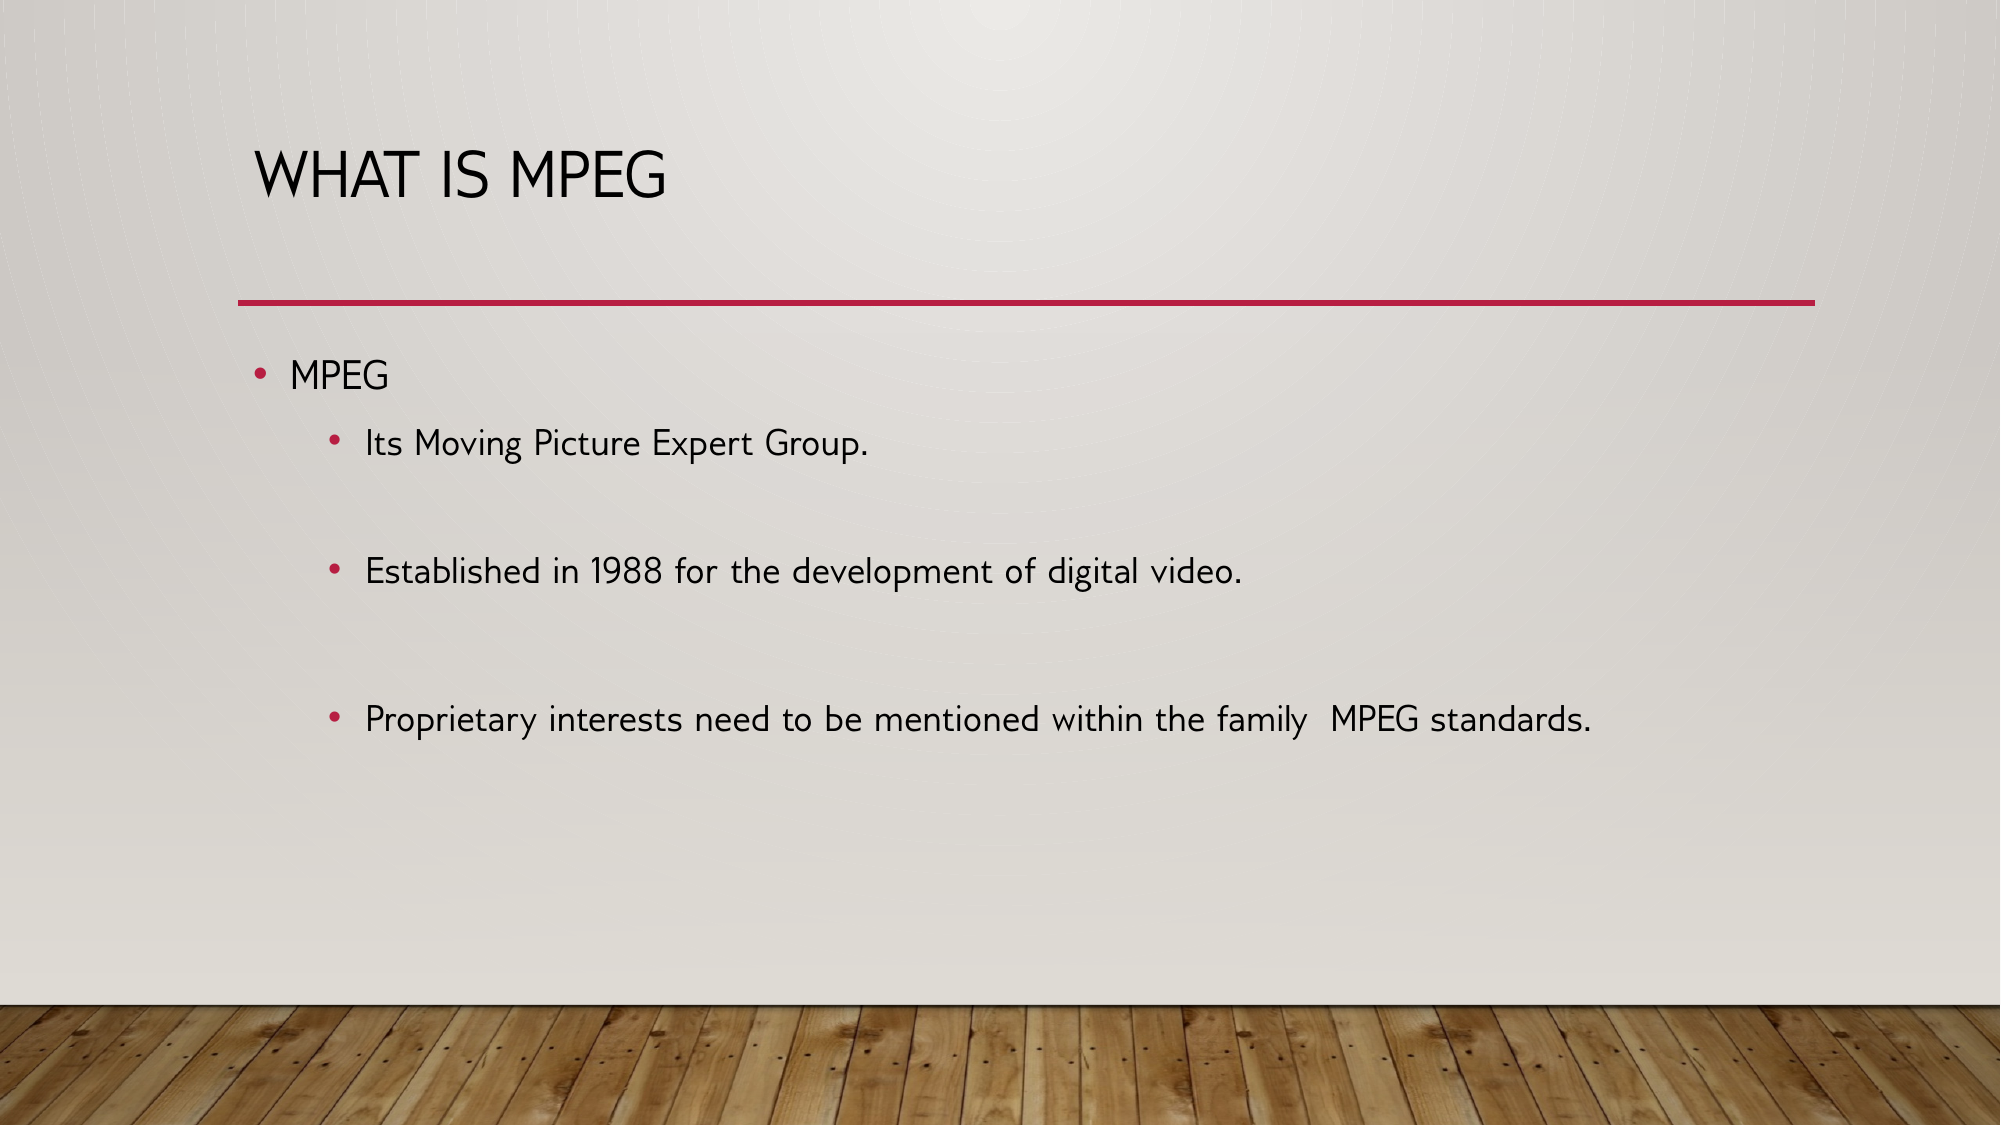

# What is MPEG
MPEG
Its Moving Picture Expert Group.

Established in 1988 for the development of digital video.

Proprietary interests need to be mentioned within the family  MPEG standards.